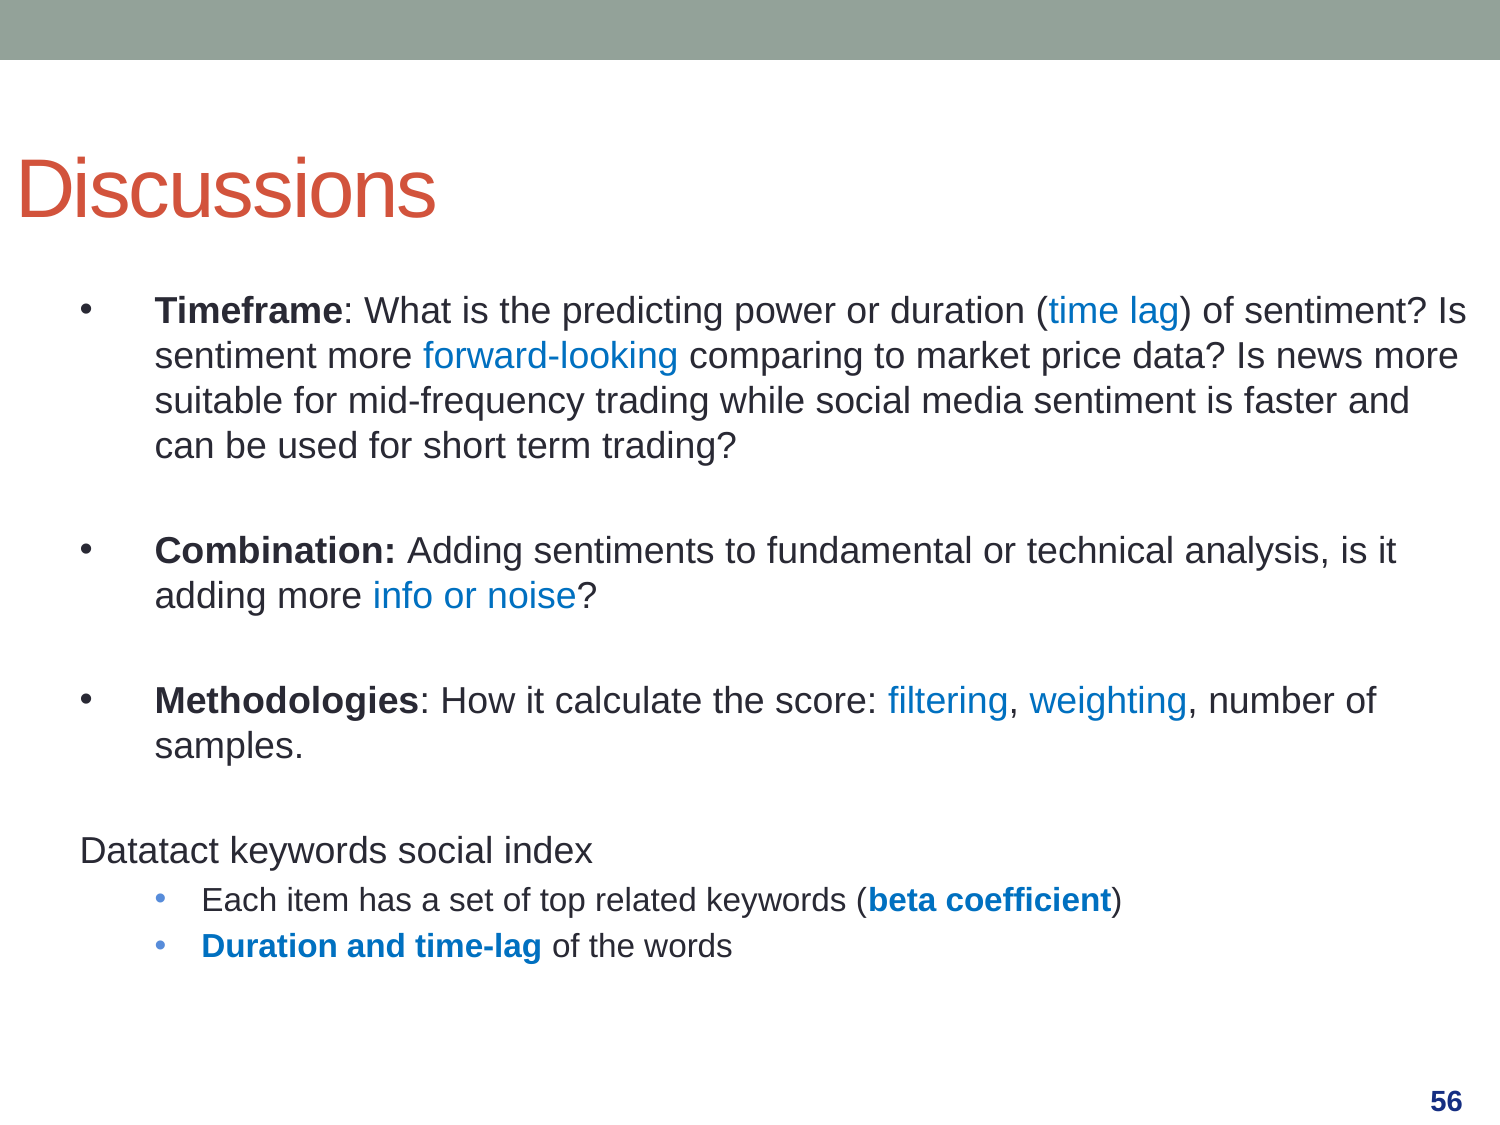

Discussions
Timeframe: What is the predicting power or duration (time lag) of sentiment? Is sentiment more forward-looking comparing to market price data? Is news more suitable for mid-frequency trading while social media sentiment is faster and can be used for short term trading?

Combination: Adding sentiments to fundamental or technical analysis, is it adding more info or noise?

Methodologies: How it calculate the score: filtering, weighting, number of samples.

Datatact keywords social index
Each item has a set of top related keywords (beta coefficient)
Duration and time-lag of the words

56